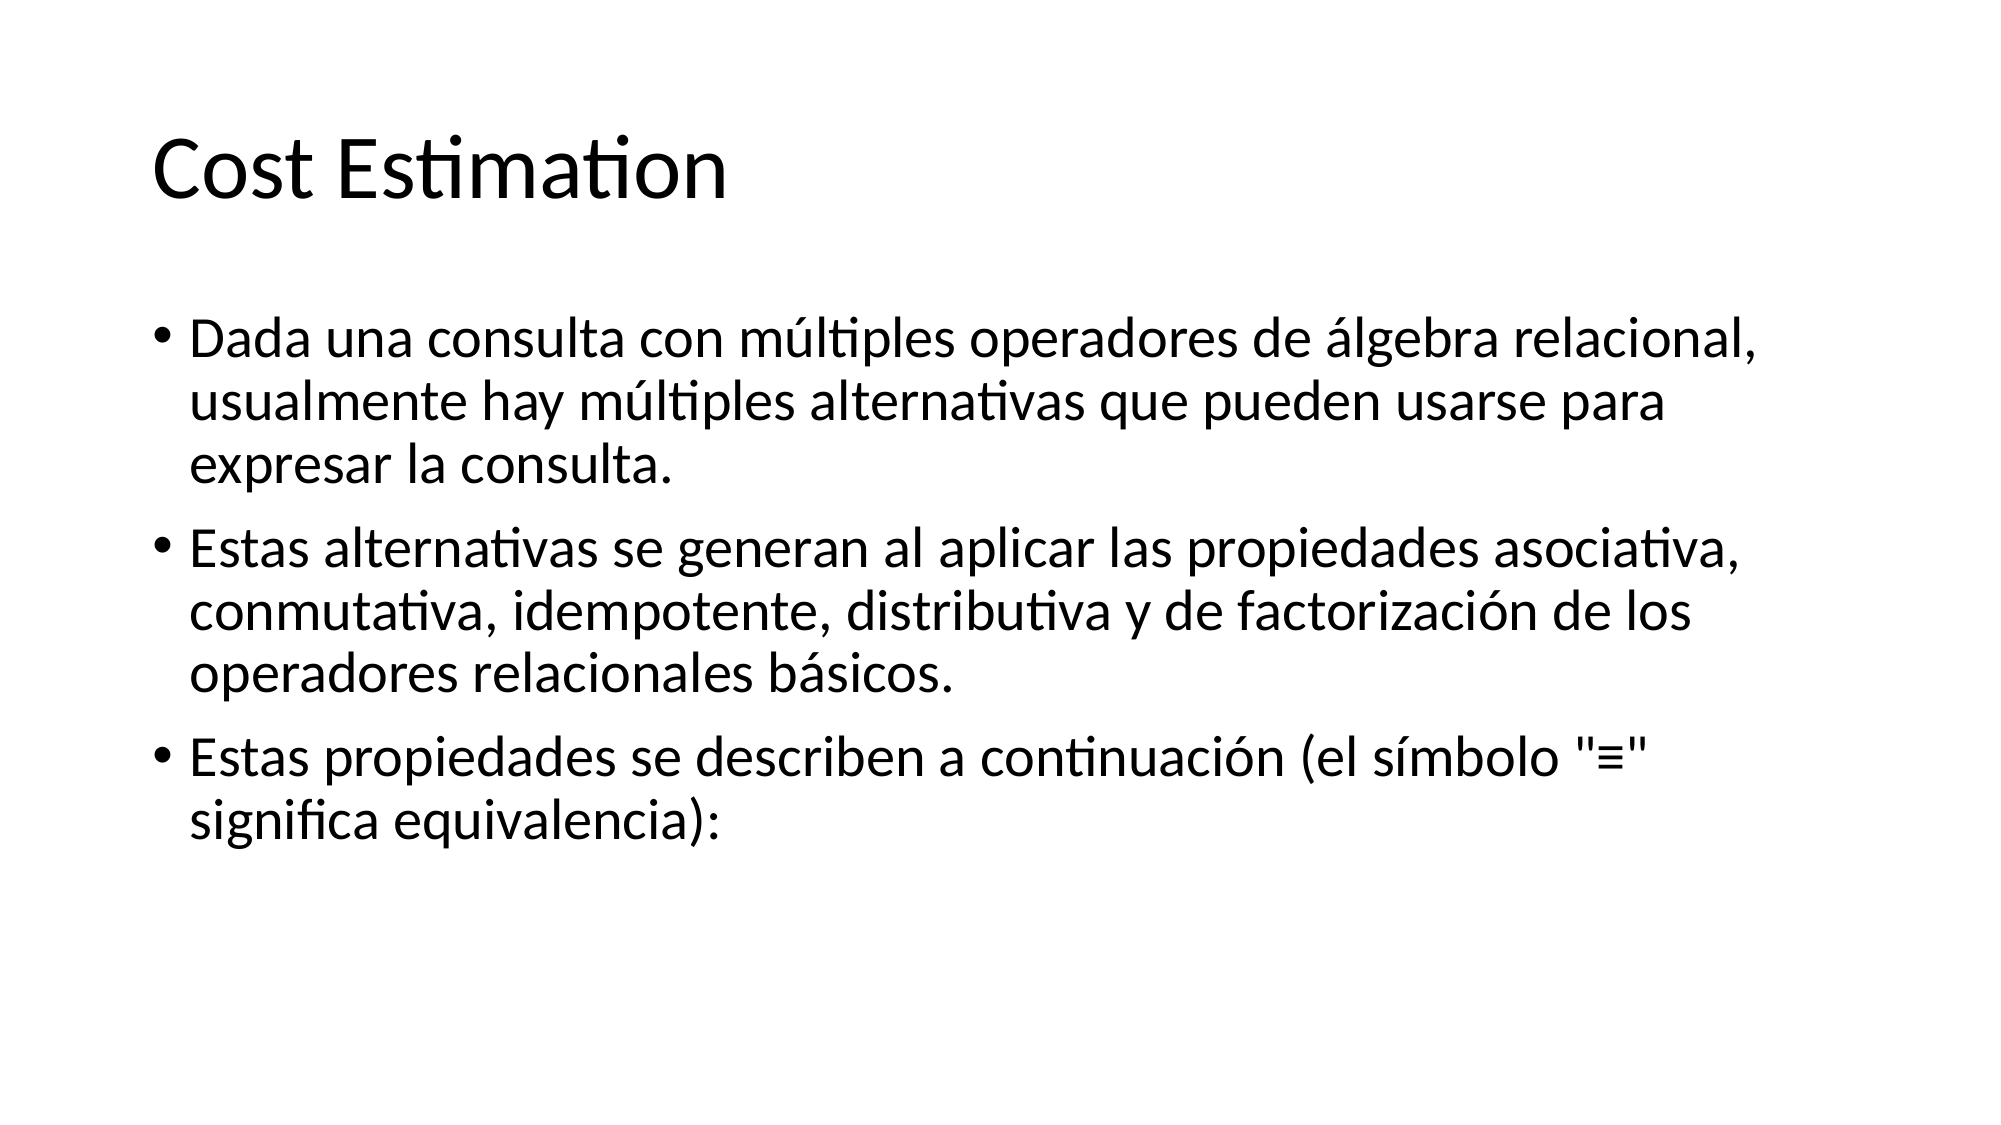

# Cost Estimation
Dada una consulta con múltiples operadores de álgebra relacional, usualmente hay múltiples alternativas que pueden usarse para expresar la consulta.
Estas alternativas se generan al aplicar las propiedades asociativa, conmutativa, idempotente, distributiva y de factorización de los operadores relacionales básicos.
Estas propiedades se describen a continuación (el símbolo "≡" significa equivalencia):